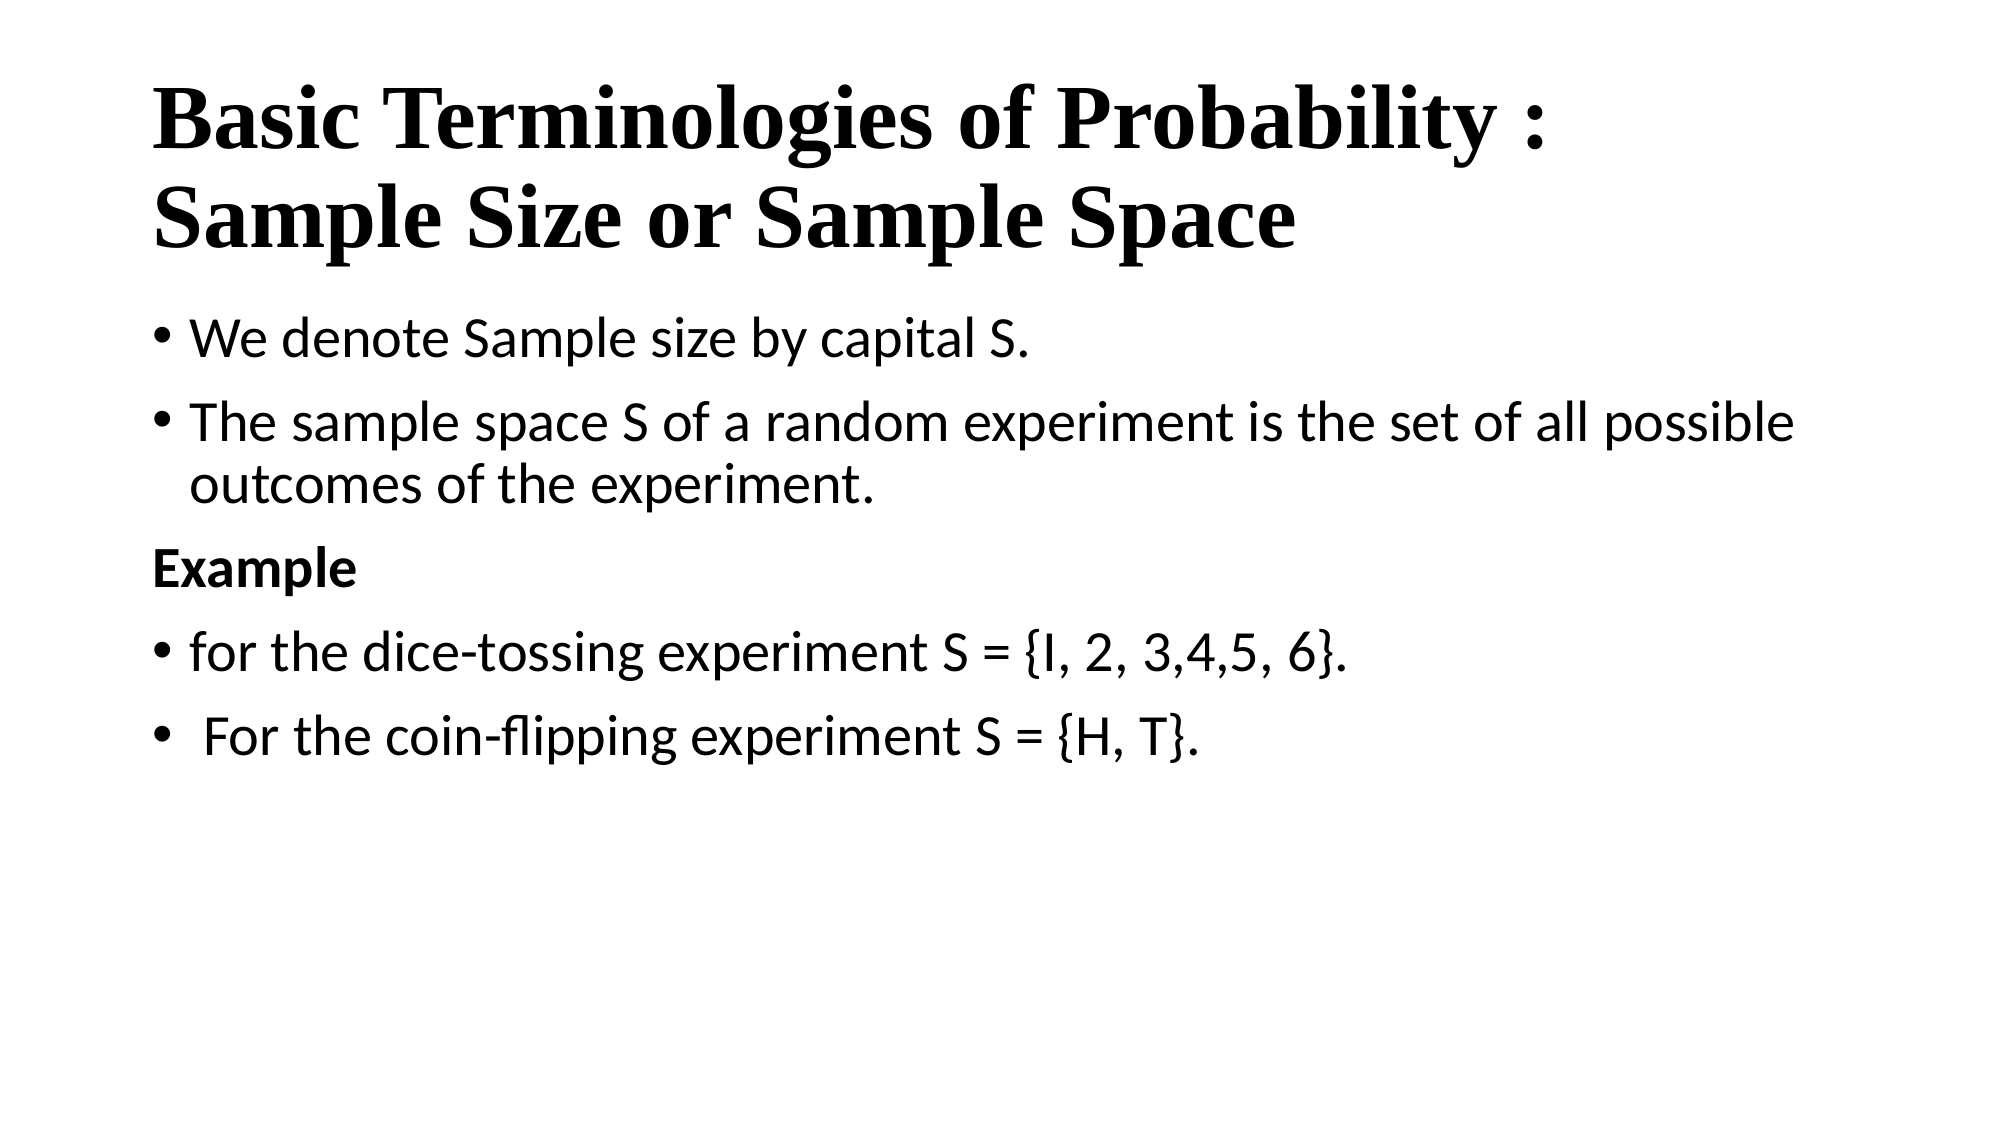

# Basic Terminologies of Probability : Sample Size or Sample Space
We denote Sample size by capital S.
The sample space S of a random experiment is the set of all possible outcomes of the experiment.
Example
for the dice-tossing experiment S = {I, 2, 3,4,5, 6}.
 For the coin-flipping experiment S = {H, T}.